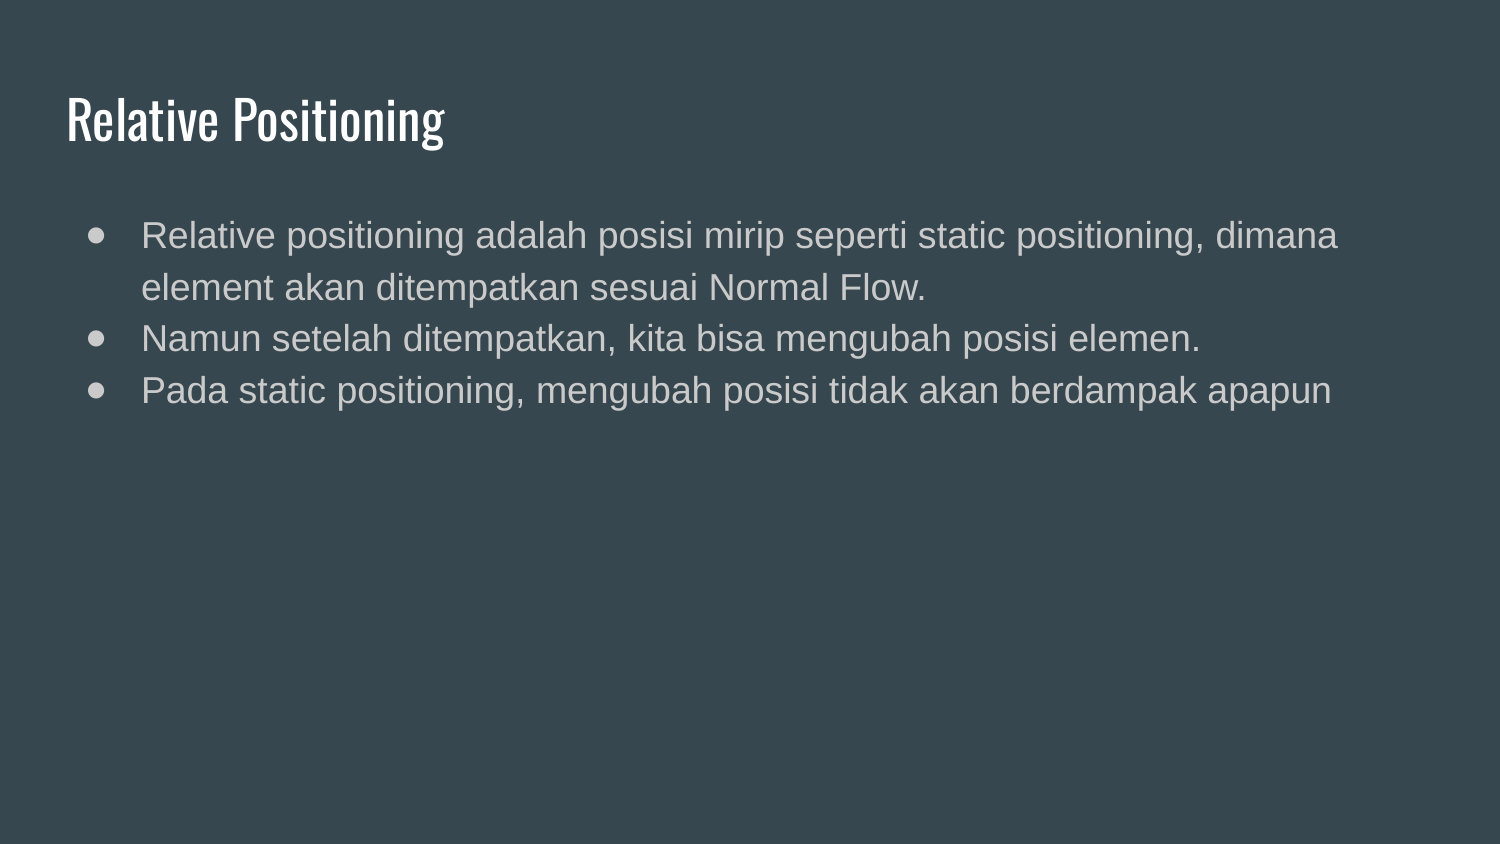

# Relative Positioning
Relative positioning adalah posisi mirip seperti static positioning, dimana element akan ditempatkan sesuai Normal Flow.
Namun setelah ditempatkan, kita bisa mengubah posisi elemen.
Pada static positioning, mengubah posisi tidak akan berdampak apapun